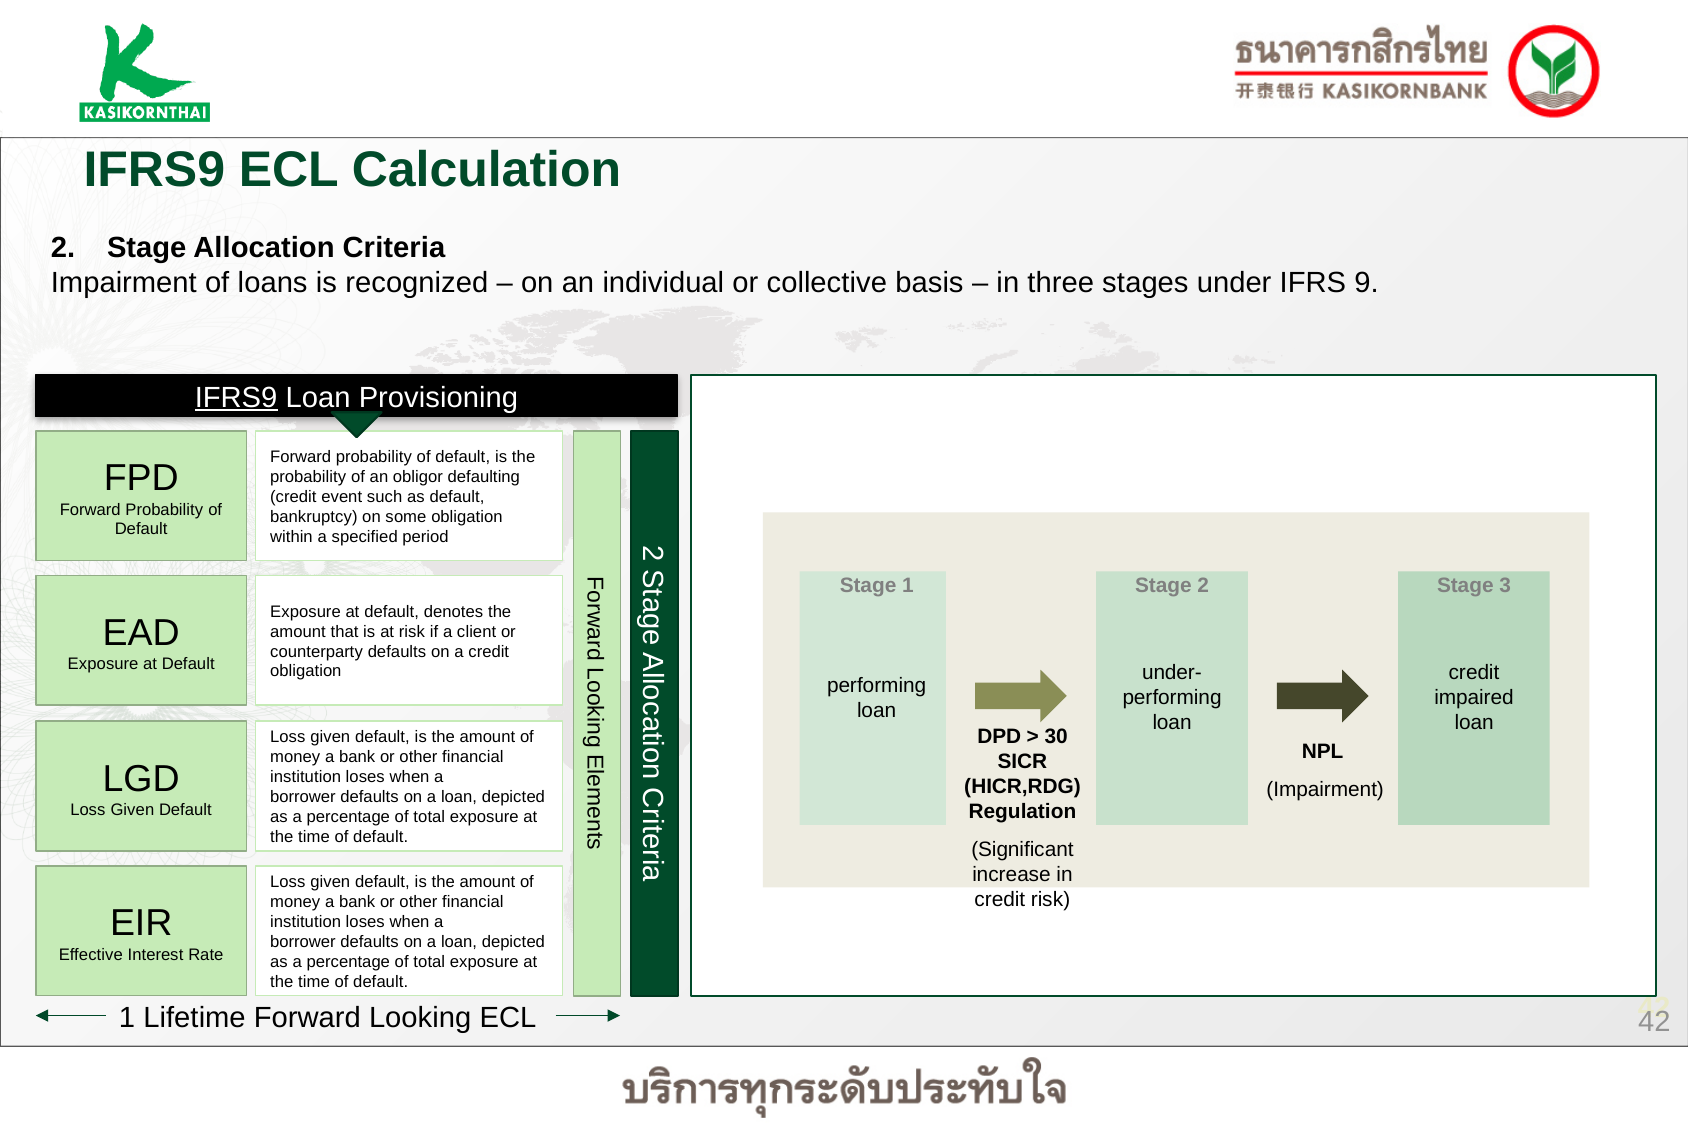

IFRS9 ECL Calculation
Stage Allocation Criteria
Impairment of loans is recognized – on an individual or collective basis – in three stages under IFRS 9.
IFRS9 Loan Provisioning

FPD
Forward Probability of Default
Forward probability of default, is the probability of an obligor defaulting (credit event such as default, bankruptcy) on some obligation within a specified period

Stage 1

performing loan

Stage 2

under-performing loan

Stage 3

credit impaired loan

EAD
Exposure at Default
Exposure at default, denotes the amount that is at risk if a client or counterparty defaults on a credit obligation

Forward Looking Elements
2 Stage Allocation Criteria
NPL

(Impairment)
DPD > 30
SICR (HICR,RDG)
Regulation

(Significant increase in credit risk)
LGD
Loss Given Default
Loss given default, is the amount of money a bank or other financial institution loses when a borrower defaults on a loan, depicted as a percentage of total exposure at the time of default.
EIR
Effective Interest Rate
Loss given default, is the amount of money a bank or other financial institution loses when a borrower defaults on a loan, depicted as a percentage of total exposure at the time of default.
1 Lifetime Forward Looking ECL